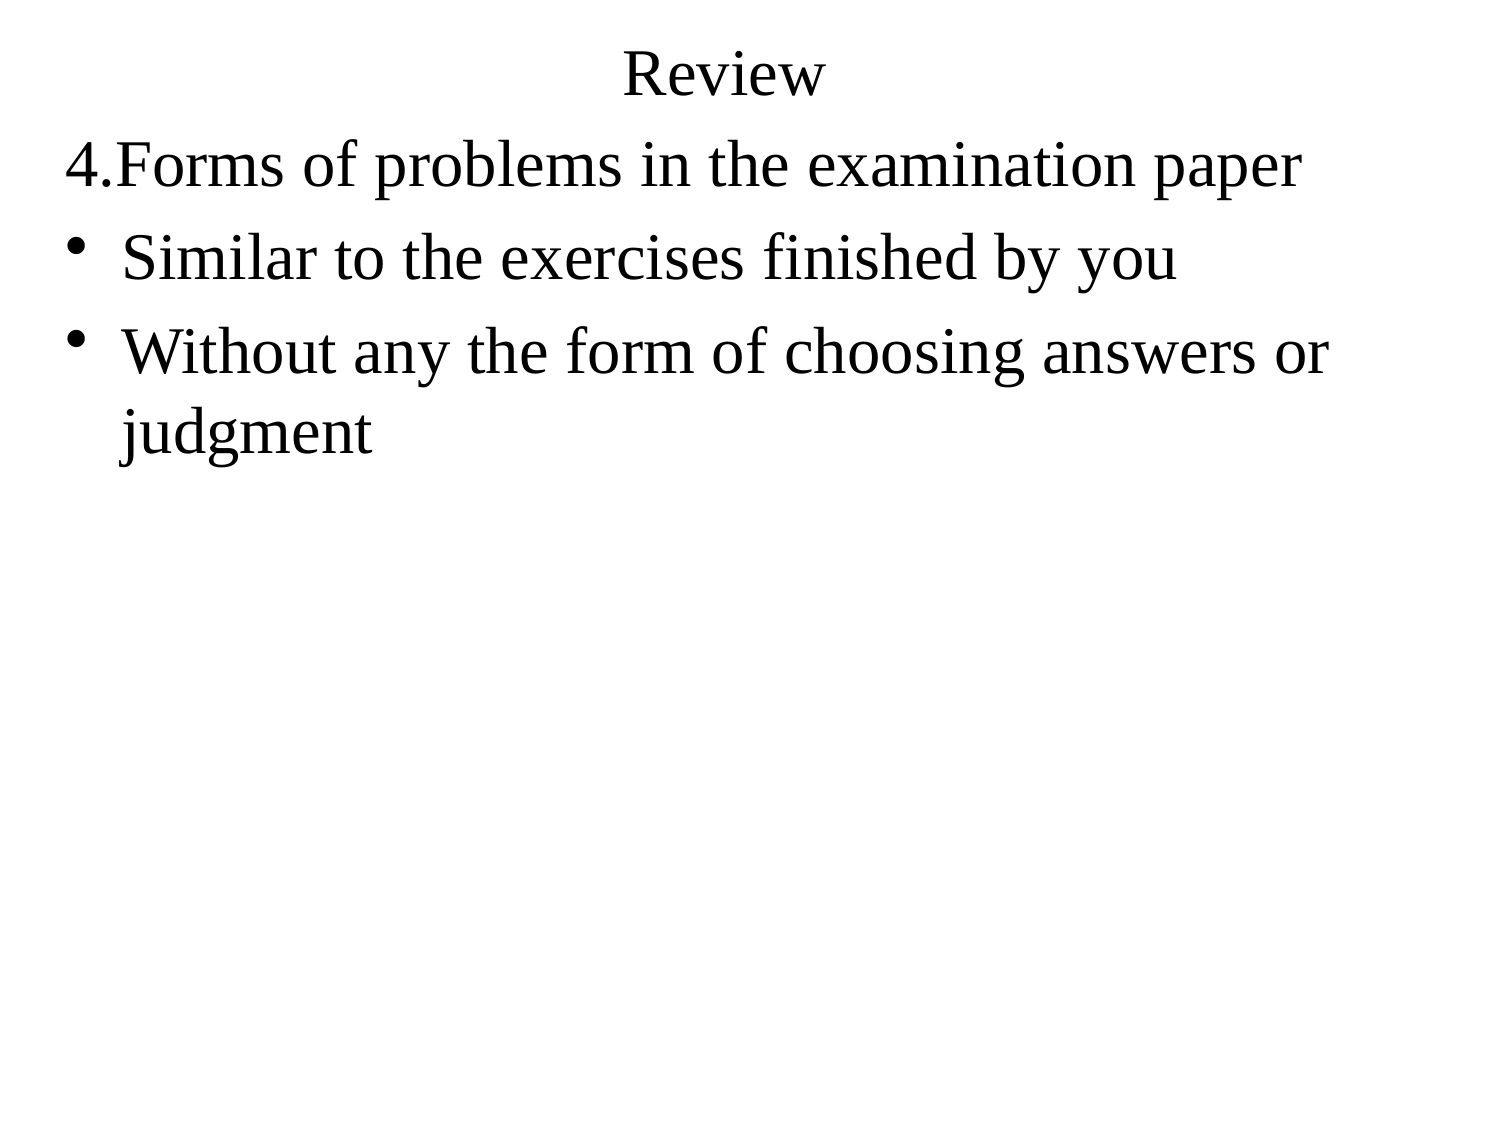

# Review
4.Forms of problems in the examination paper
Similar to the exercises finished by you
Without any the form of choosing answers or judgment